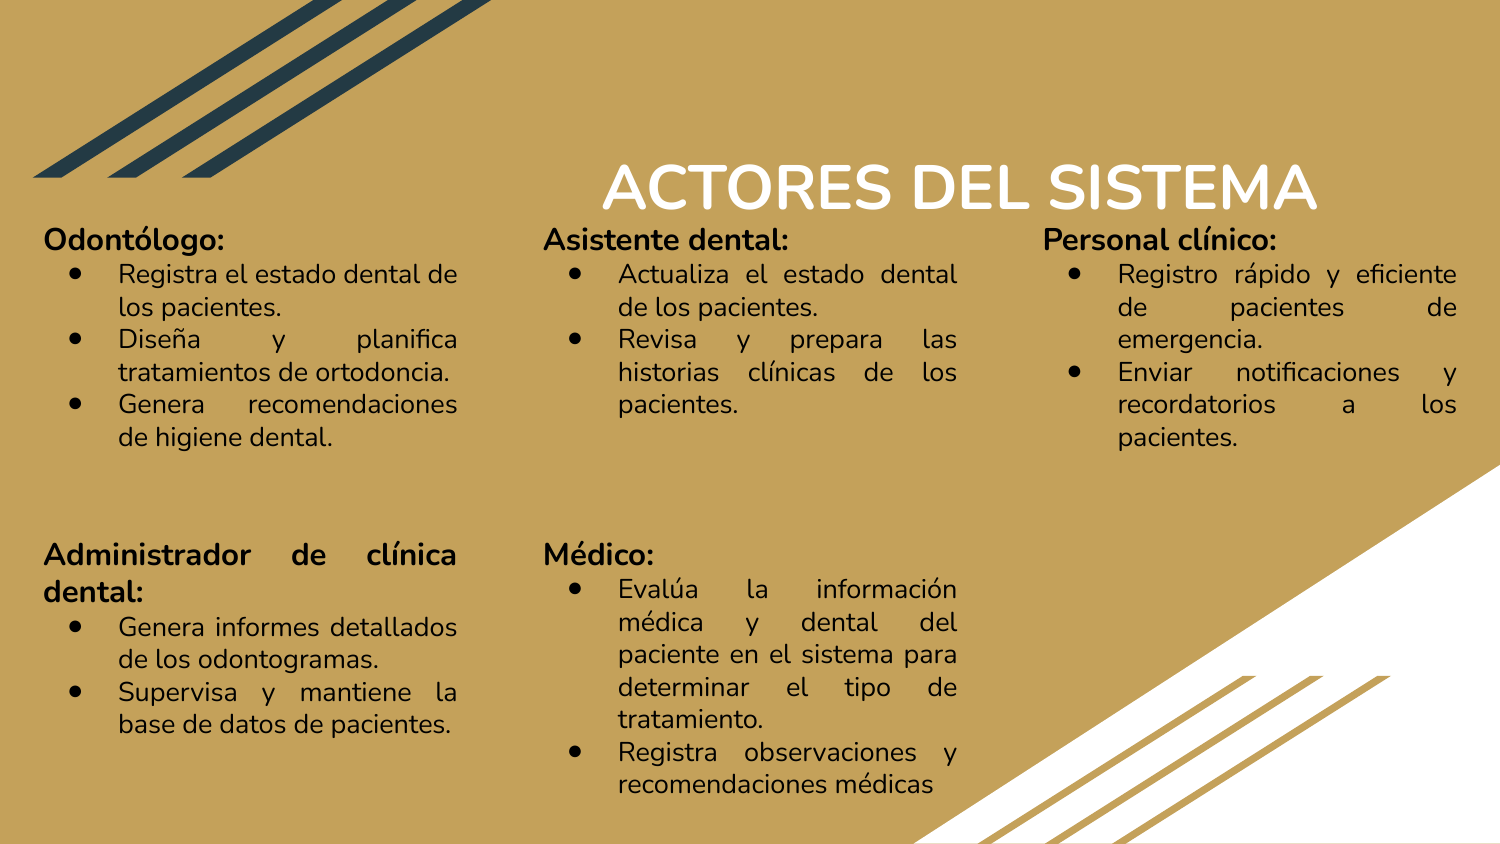

ACTORES DEL SISTEMA
Asistente dental:
Actualiza el estado dental de los pacientes.
Revisa y prepara las historias clínicas de los pacientes.
Odontólogo:
Registra el estado dental de los pacientes.
Diseña y planifica tratamientos de ortodoncia.
Genera recomendaciones de higiene dental.
Personal clínico:
Registro rápido y eficiente de pacientes de emergencia.
Enviar notificaciones y recordatorios a los pacientes.
Administrador de clínica dental:
Genera informes detallados de los odontogramas.
Supervisa y mantiene la base de datos de pacientes.
Médico:
Evalúa la información médica y dental del paciente en el sistema para determinar el tipo de tratamiento.
Registra observaciones y recomendaciones médicas